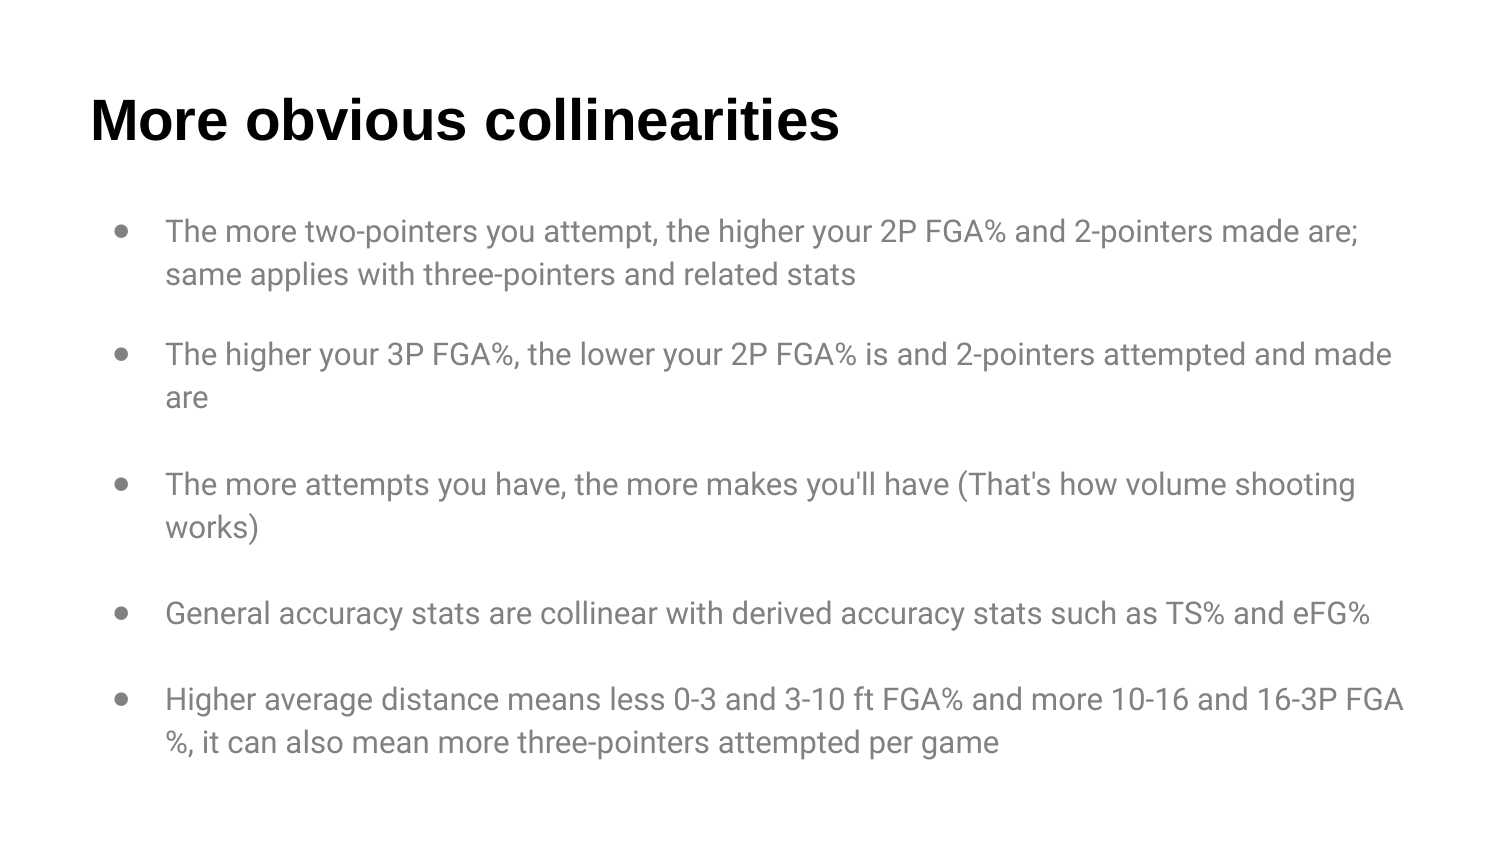

# More obvious collinearities
The more two-pointers you attempt, the higher your 2P FGA% and 2-pointers made are; same applies with three-pointers and related stats
The higher your 3P FGA%, the lower your 2P FGA% is and 2-pointers attempted and made are
The more attempts you have, the more makes you'll have (That's how volume shooting works)
General accuracy stats are collinear with derived accuracy stats such as TS% and eFG%
Higher average distance means less 0-3 and 3-10 ft FGA% and more 10-16 and 16-3P FGA%, it can also mean more three-pointers attempted per game